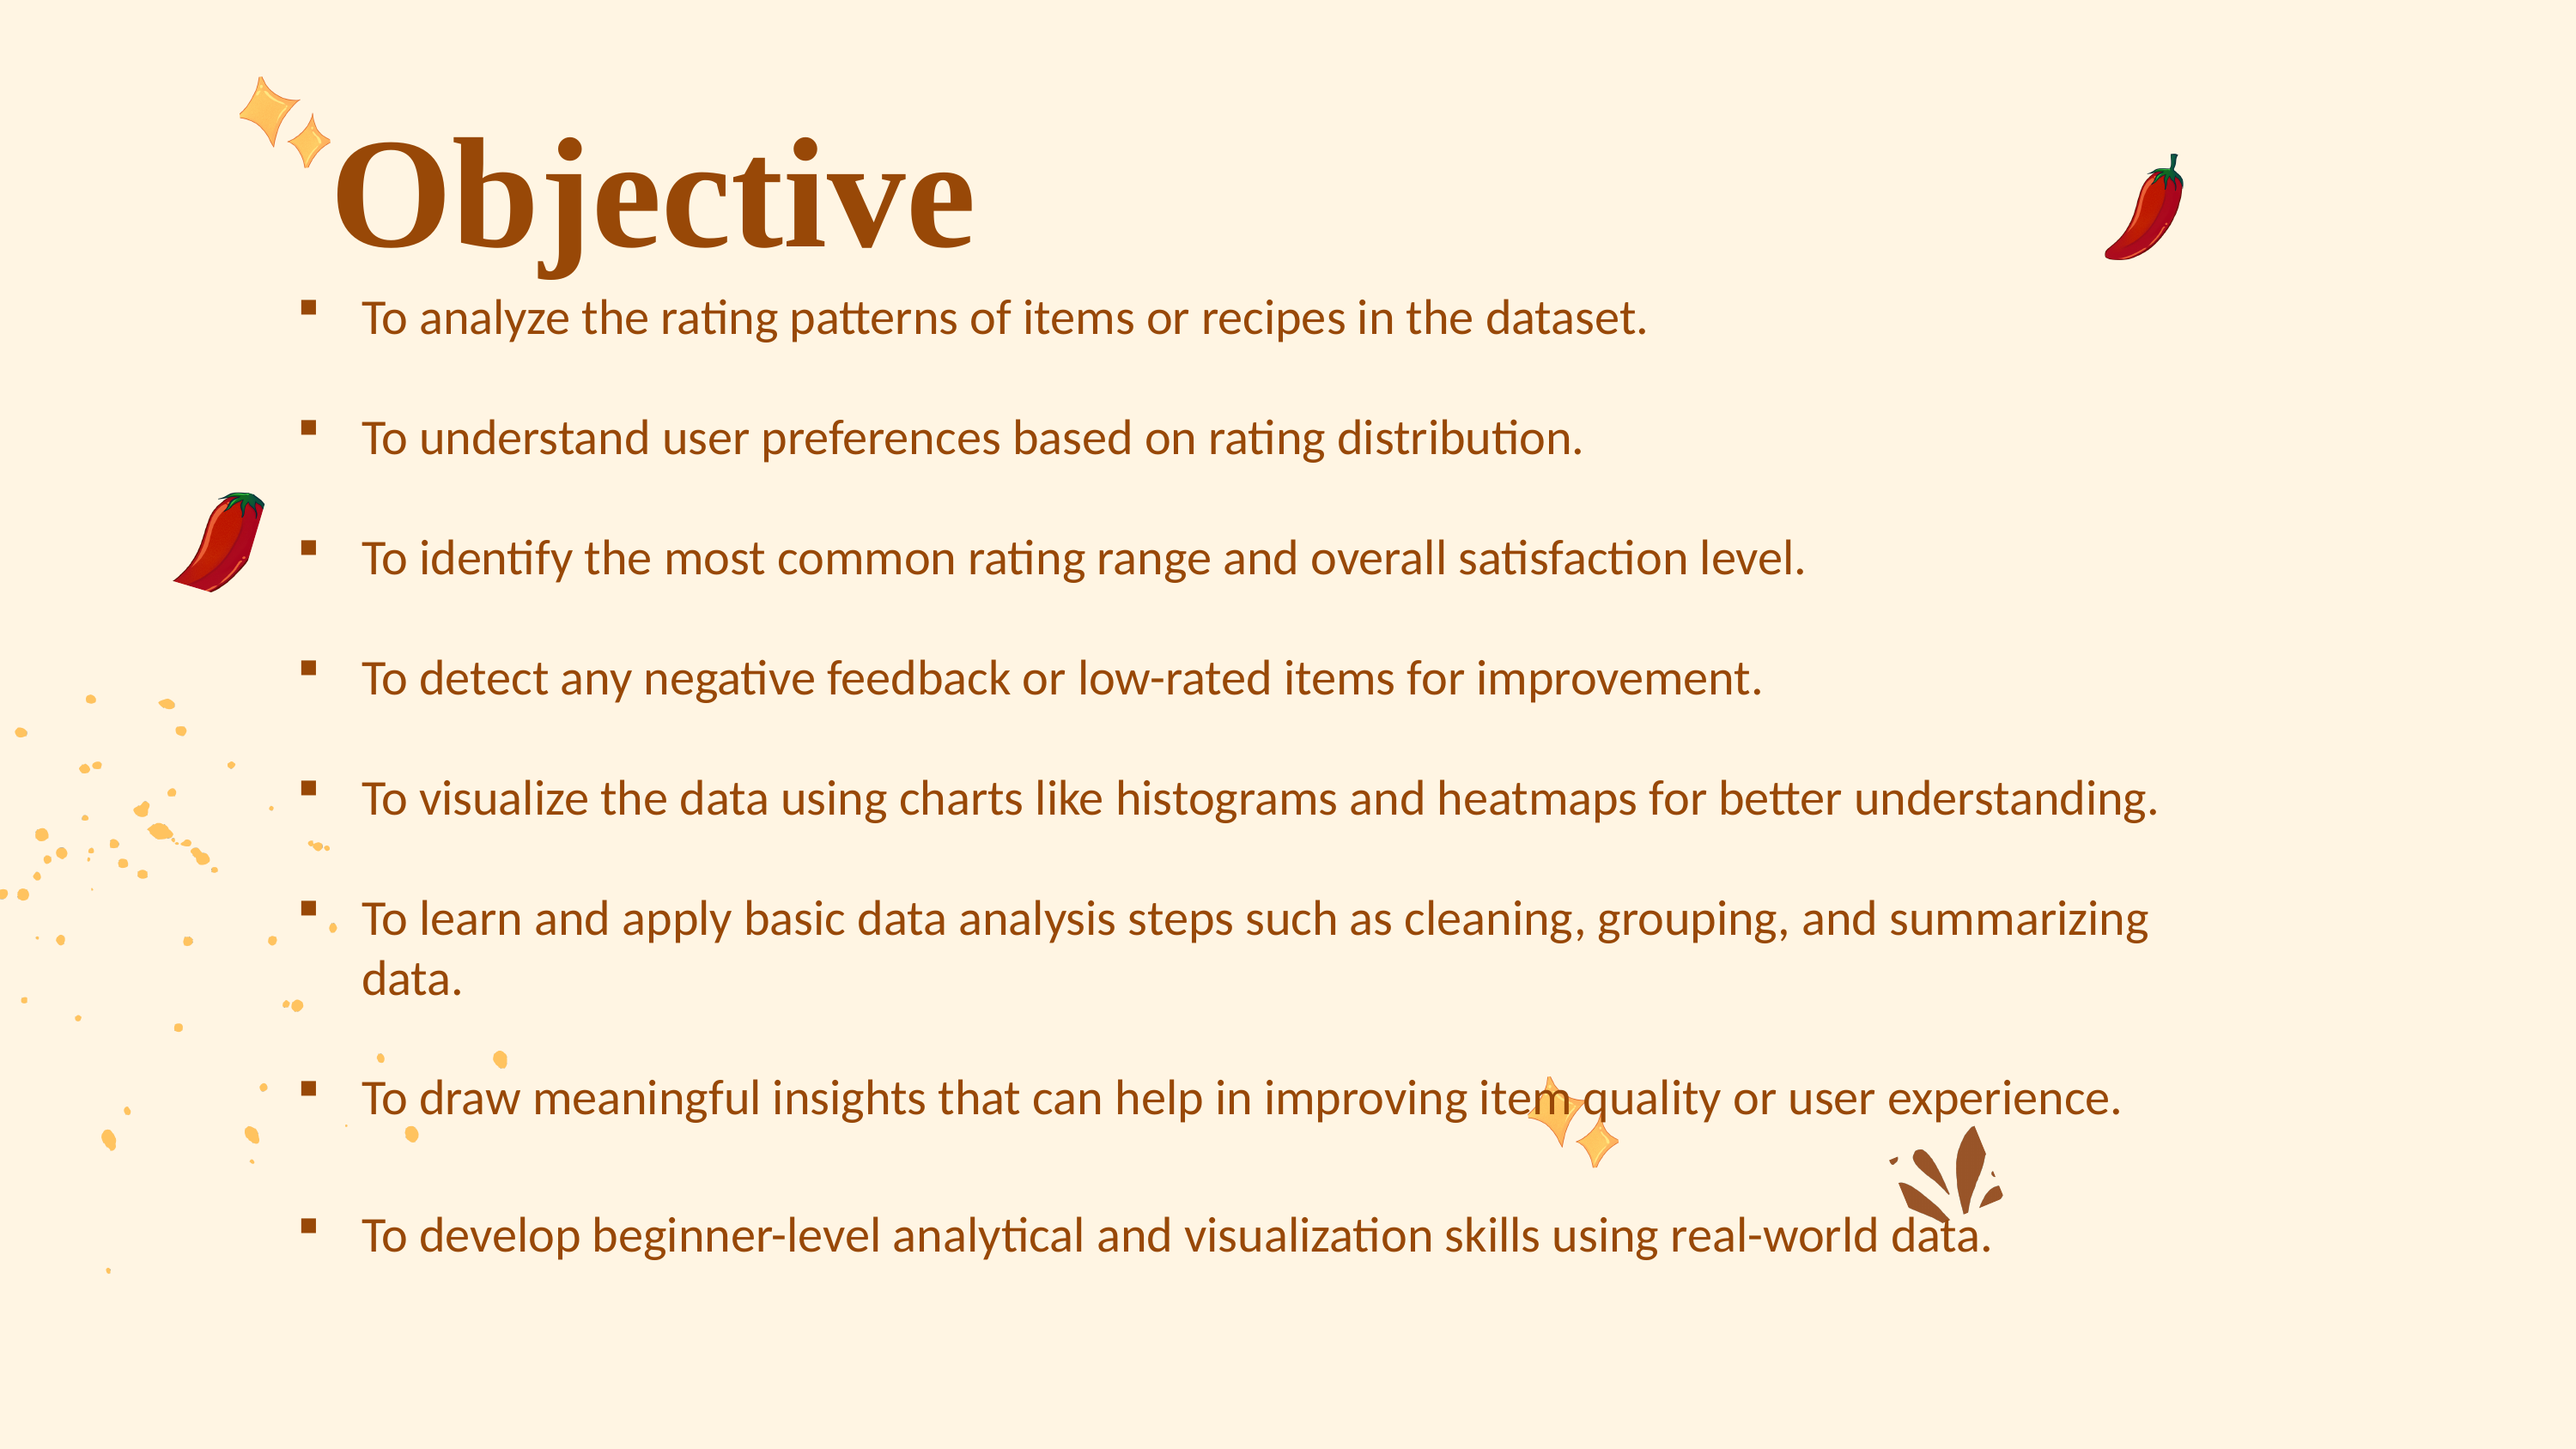

Objective

To analyze the rating patterns of items or recipes in the dataset.

To understand user preferences based on rating distribution.

To identify the most common rating range and overall satisfaction level.

To detect any negative feedback or low-rated items for improvement.

To visualize the data using charts like histograms and heatmaps for better understanding.

To learn and apply basic data analysis steps such as cleaning, grouping, and summarizing data.

To draw meaningful insights that can help in improving item quality or user experience.

To develop beginner-level analytical and visualization skills using real-world data.